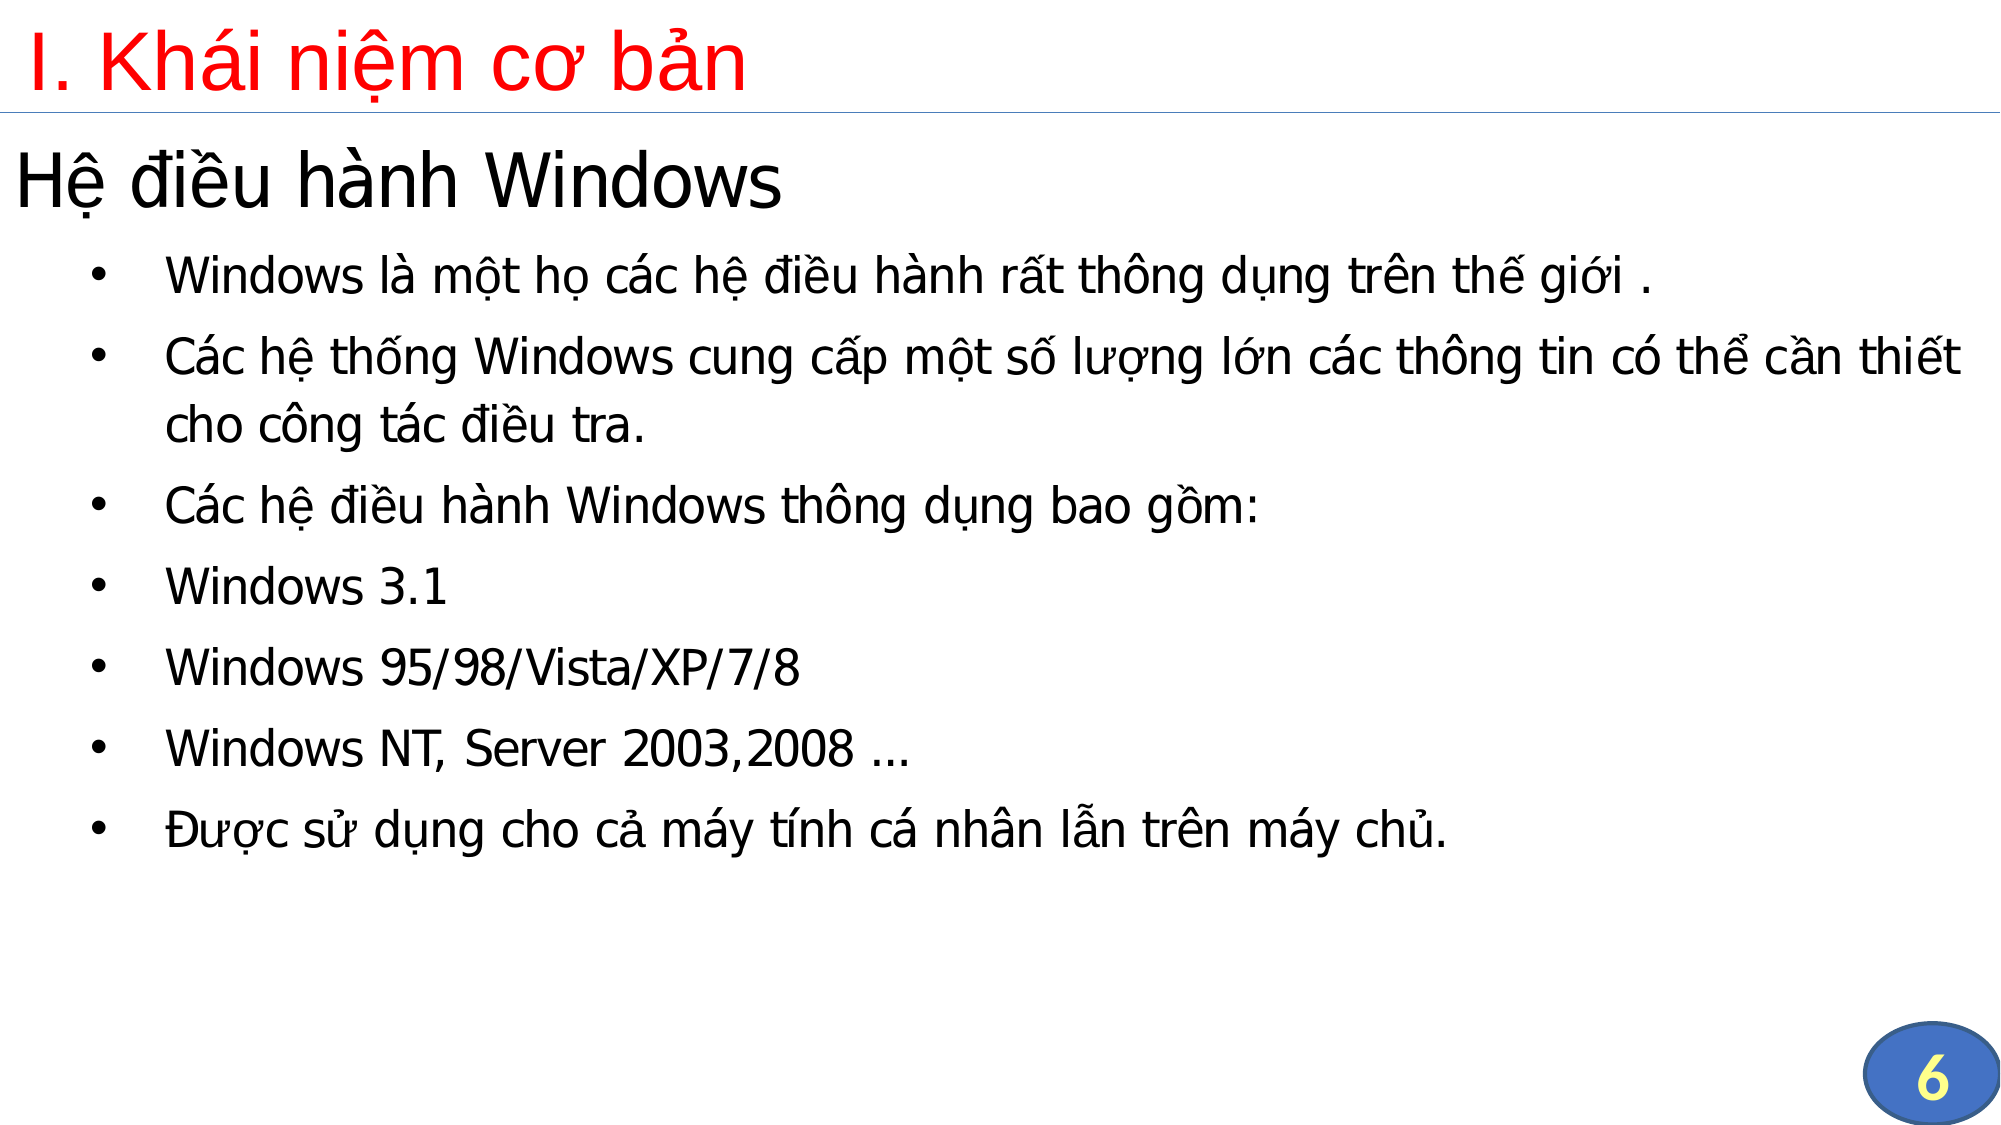

I. Khái niệm cơ bản
Hệ điều hành Windows
Windows là một họ các hệ điều hành rất thông dụng trên thế giới .
Các hệ thống Windows cung cấp một số lượng lớn các thông tin có thể cần thiết cho công tác điều tra.
Các hệ điều hành Windows thông dụng bao gồm:
Windows 3.1
Windows 95/98/Vista/XP/7/8
Windows NT, Server 2003,2008 …
Được sử dụng cho cả máy tính cá nhân lẫn trên máy chủ.
6